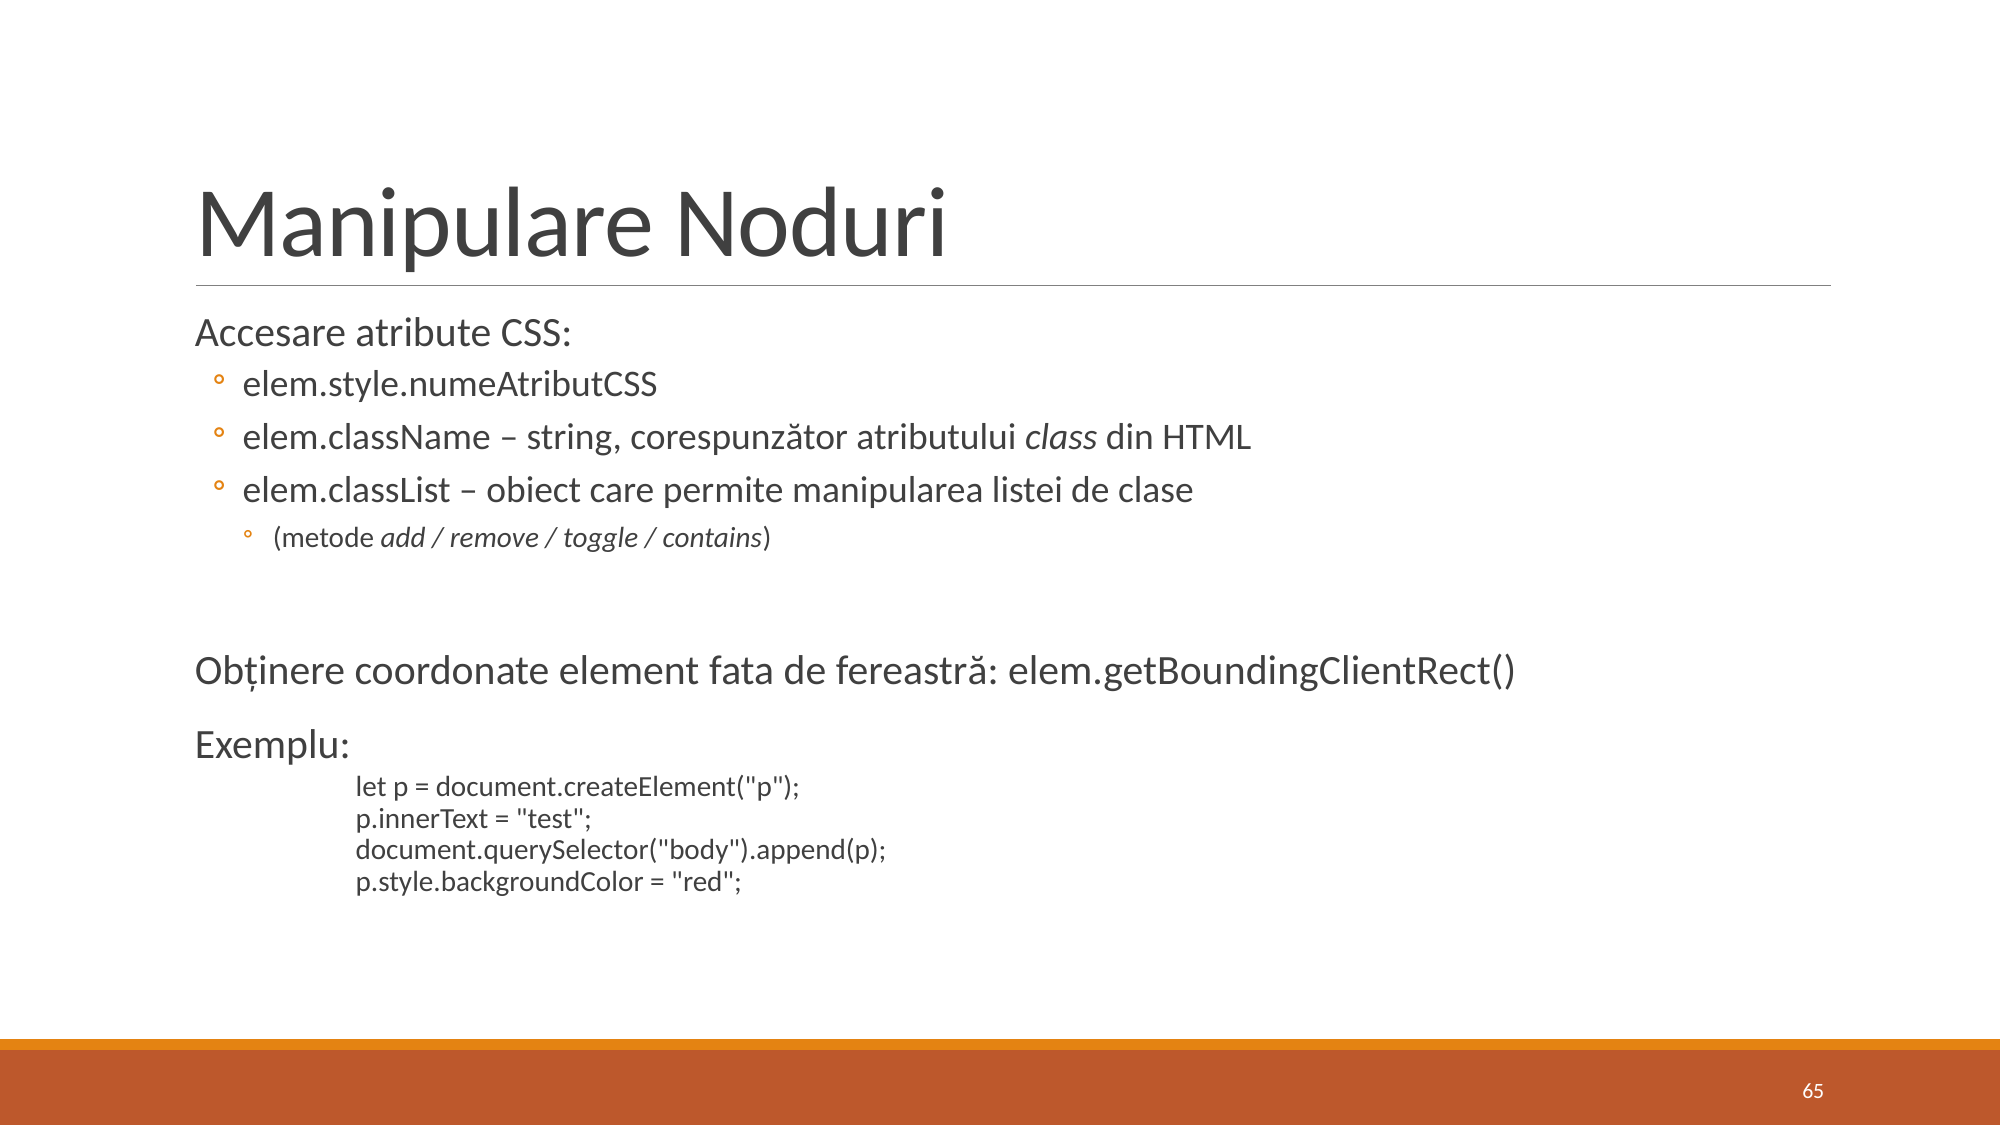

# Manipulare Noduri
Accesare atribute CSS:
elem.style.numeAtributCSS
elem.className – string, corespunzător atributului class din HTML
elem.classList – obiect care permite manipularea listei de clase
(metode add / remove / toggle / contains)

Obținere coordonate element fata de fereastră: elem.getBoundingClientRect()
Exemplu:
let p = document.createElement("p");
p.innerText = "test";
document.querySelector("body").append(p);
p.style.backgroundColor = "red";

65